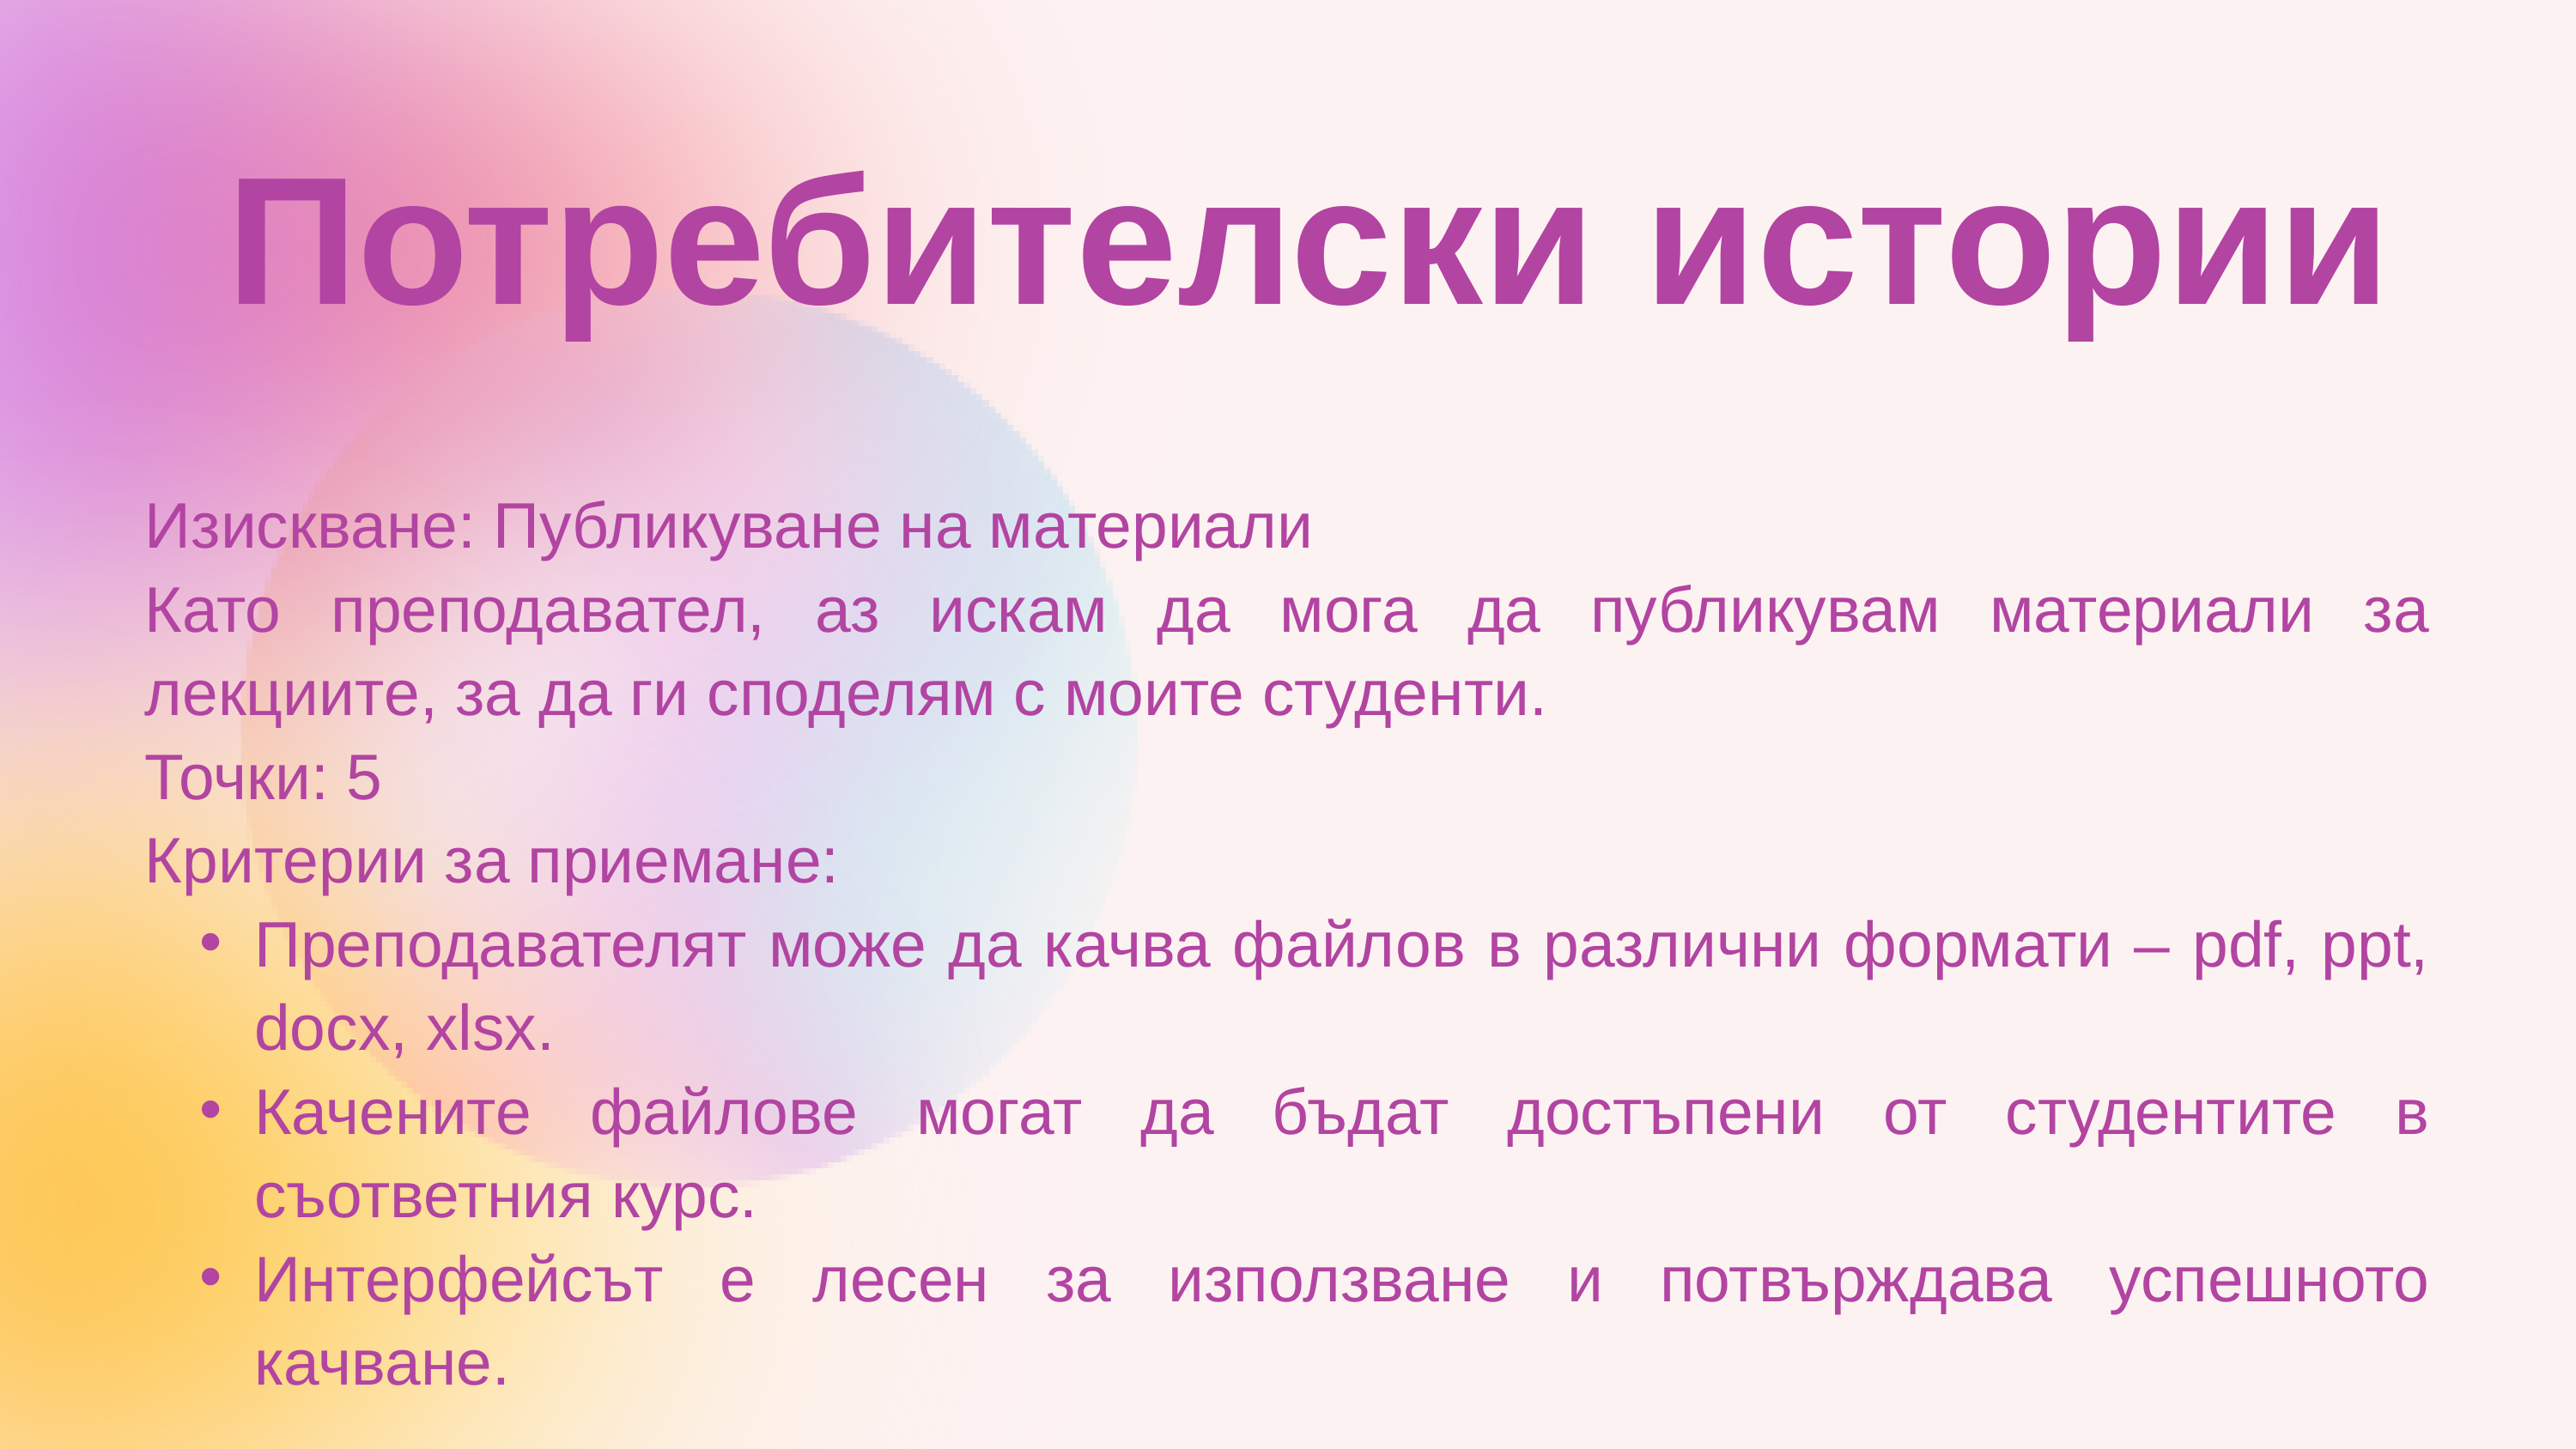

Потребителски истории

Изискване: Публикуване на материали
Като преподавател, аз искам да мога да публикувам материали за лекциите, за да ги споделям с моите студенти.
Точки: 5
Критерии за приемане:
Преподавателят може да качва файлов в различни формати – pdf, ppt, docx, xlsx.
Качените файлове могат да бъдат достъпени от студентите в съответния курс.
Интерфейсът е лесен за използване и потвърждава успешното качване.